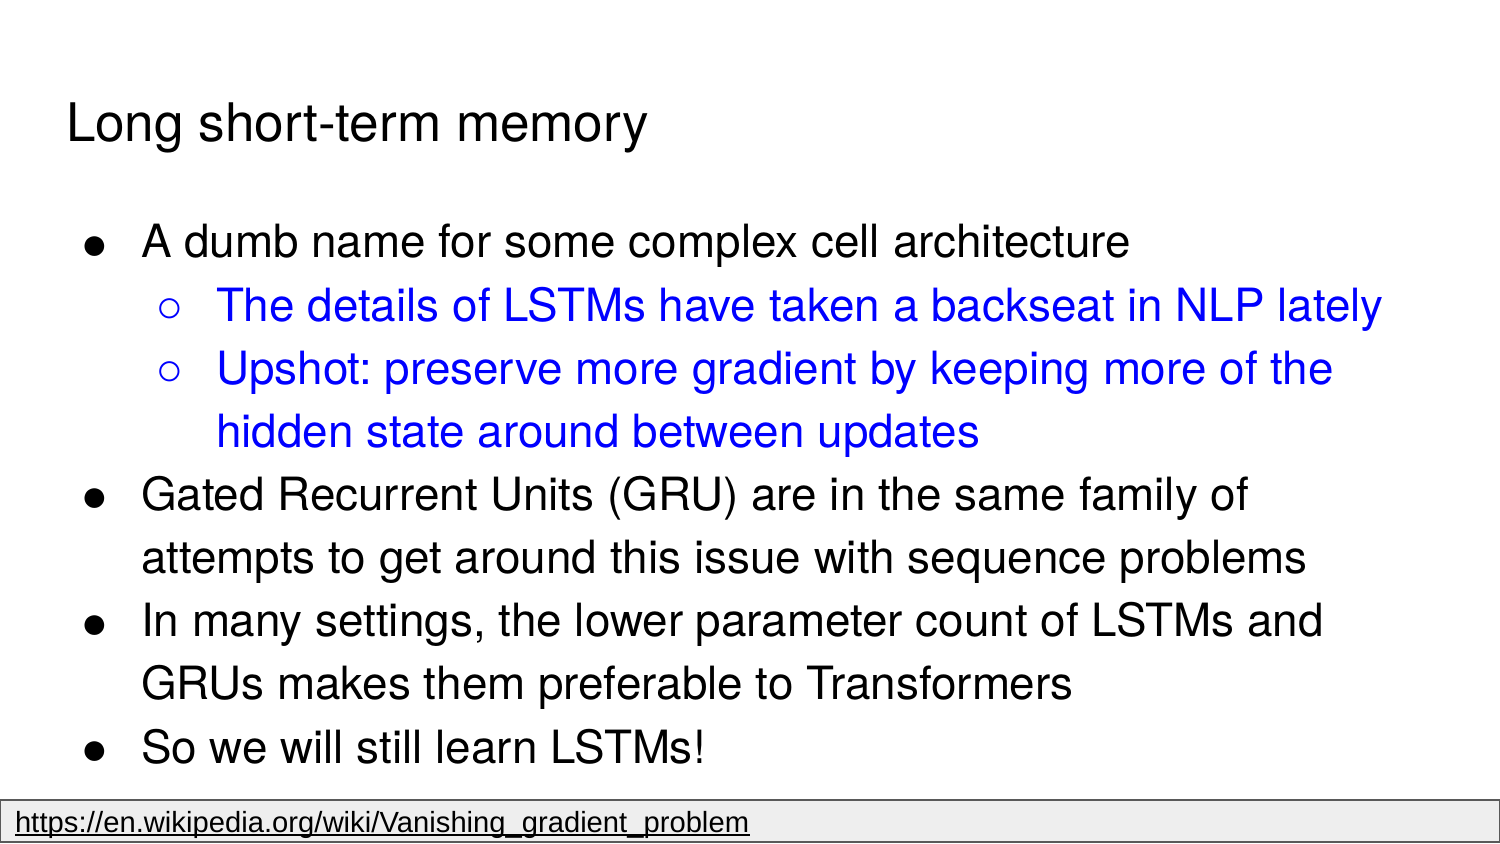

# Long short-term memory
A dumb name for some complex cell architecture
The details of LSTMs have taken a backseat in NLP lately
Upshot: preserve more gradient by keeping more of the hidden state around between updates
Gated Recurrent Units (GRU) are in the same family of attempts to get around this issue with sequence problems
In many settings, the lower parameter count of LSTMs and GRUs makes them preferable to Transformers
So we will still learn LSTMs!
https://en.wikipedia.org/wiki/Vanishing_gradient_problem